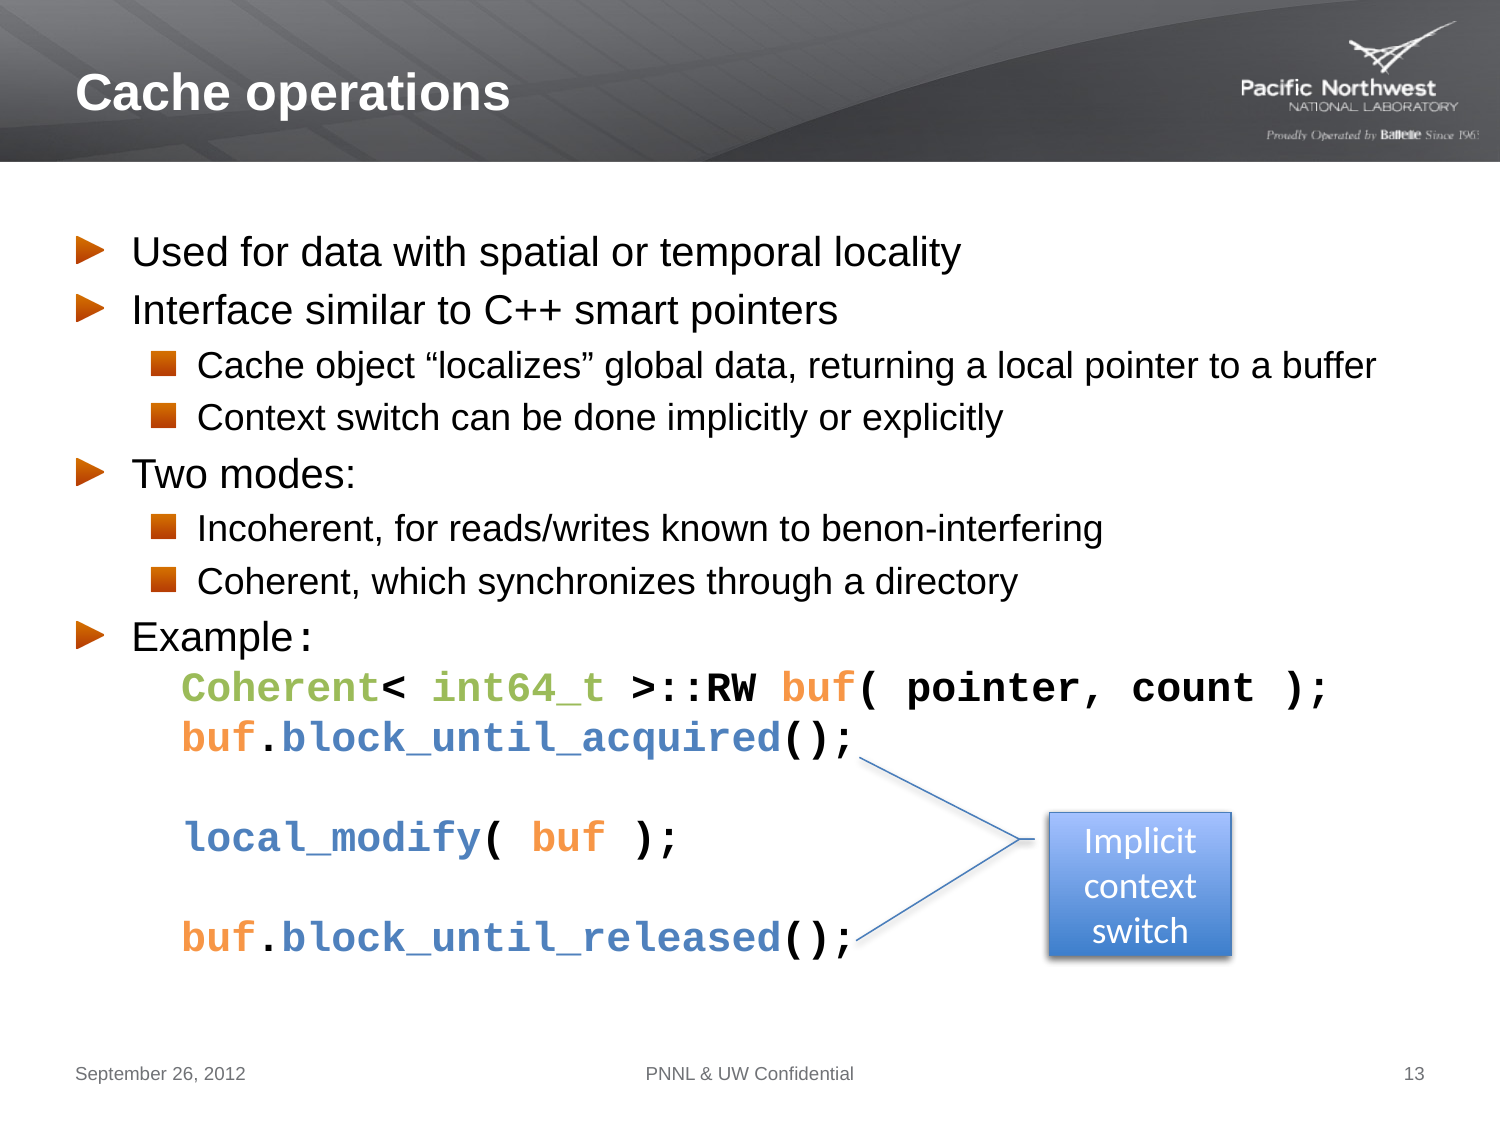

# Cache operations
Used for data with spatial or temporal locality
Interface similar to C++ smart pointers
Cache object “localizes” global data, returning a local pointer to a buffer
Context switch can be done implicitly or explicitly
Two modes:
Incoherent, for reads/writes known to benon-interfering
Coherent, which synchronizes through a directory
Example:
  Coherent< int64_t >::RW buf( pointer, count );
  buf.block_until_acquired();
  local_modify( buf );
  buf.block_until_released();

Implicit context switch
Implicit context switch
September 26, 2012
PNNL & UW Confidential
13